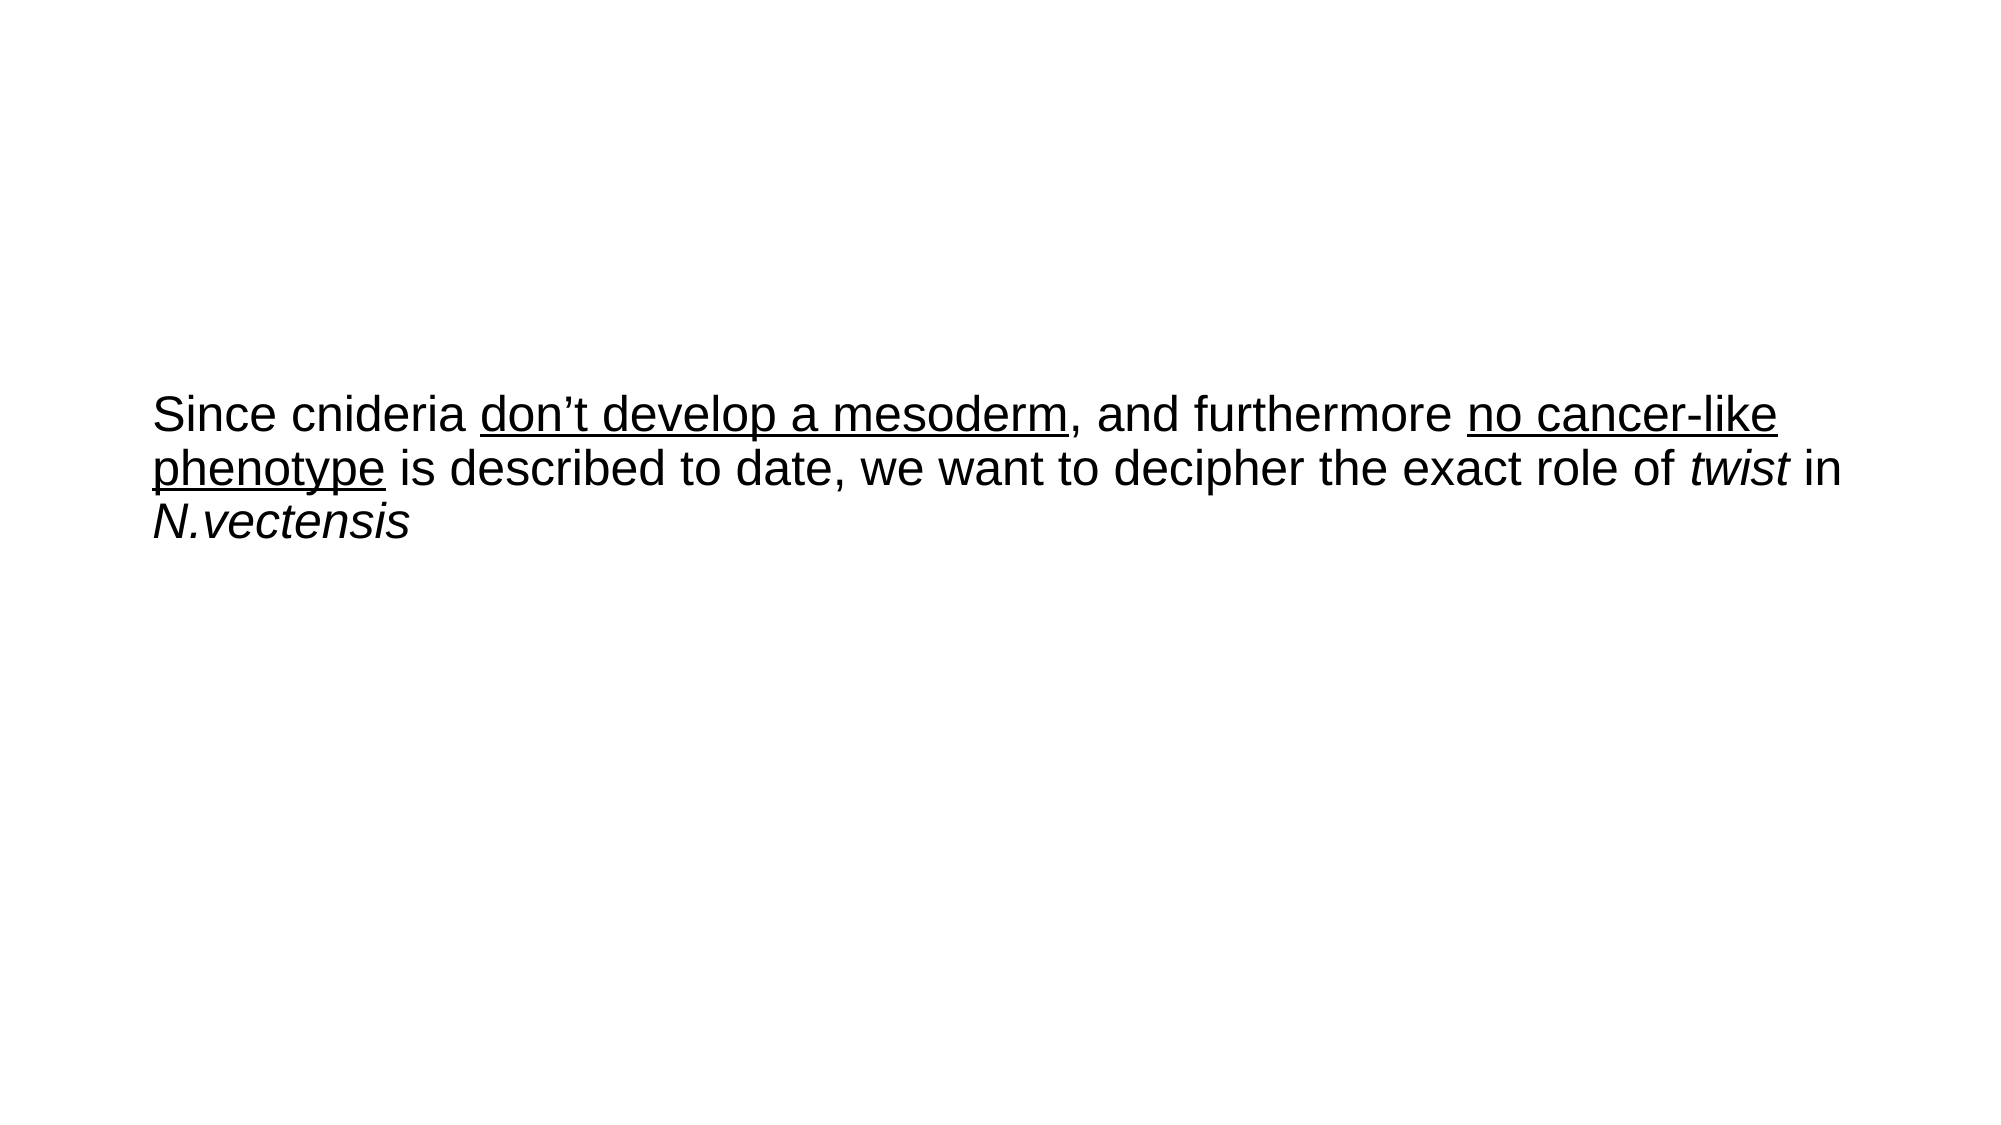

#

Since cnideria don’t develop a mesoderm, and furthermore no cancer-like phenotype is described to date, we want to decipher the exact role of twist in N.vectensis